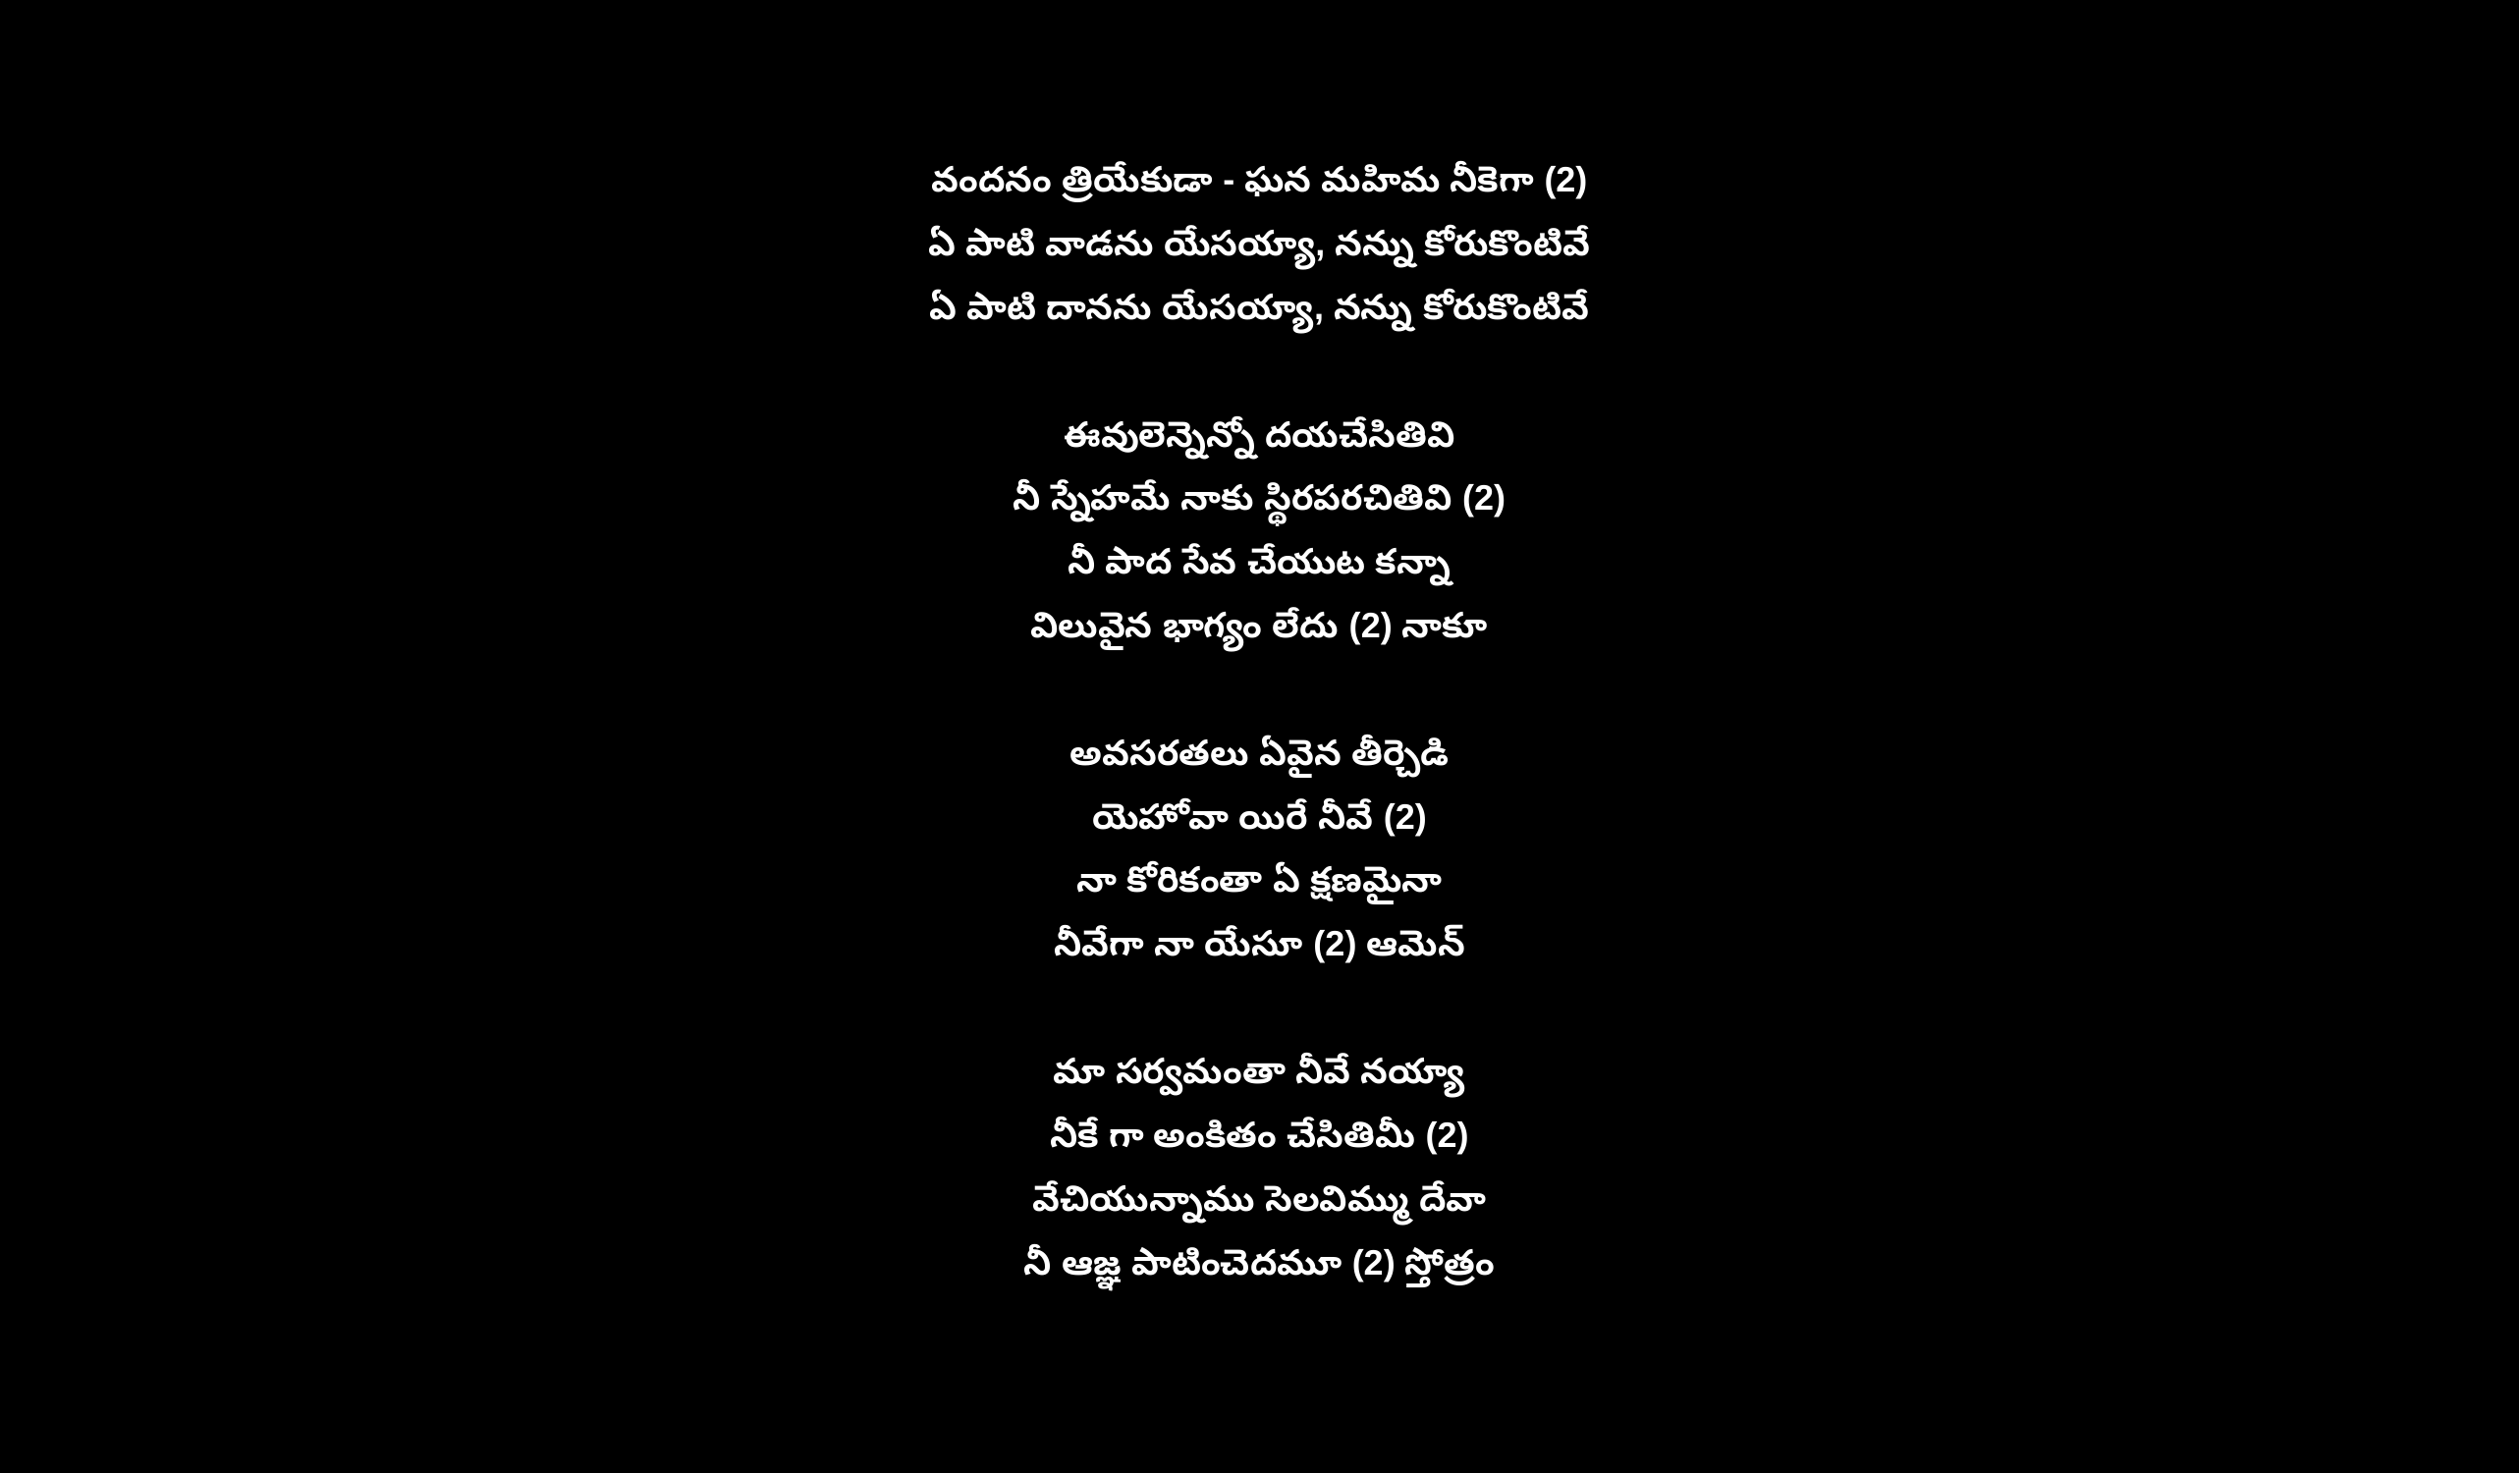

వందనం త్రియేకుడా - ఘన మహిమ నీకెగా (2)
ఏ పాటి వాడను యేసయ్యా, నన్ను కోరుకొంటివే
ఏ పాటి దానను యేసయ్యా, నన్ను కోరుకొంటివే

ఈవులెన్నెన్నో దయచేసితివి
నీ స్నేహమే నాకు స్థిరపరచితివి (2)
నీ పాద సేవ చేయుట కన్నా
విలువైన భాగ్యం లేదు (2) నాకూ

అవసరతలు ఏవైన తీర్చెడి
యెహోవా యిరే నీవే (2)
నా కోరికంతా ఏ క్షణమైనా
నీవేగా నా యేసూ (2) ఆమెన్

మా సర్వమంతా నీవే నయ్యా
నీకే గా అంకితం చేసితిమీ (2)
వేచియున్నాము సెలవిమ్ము దేవా
నీ ఆజ్ఞ పాటించెదమూ (2) స్తోత్రం